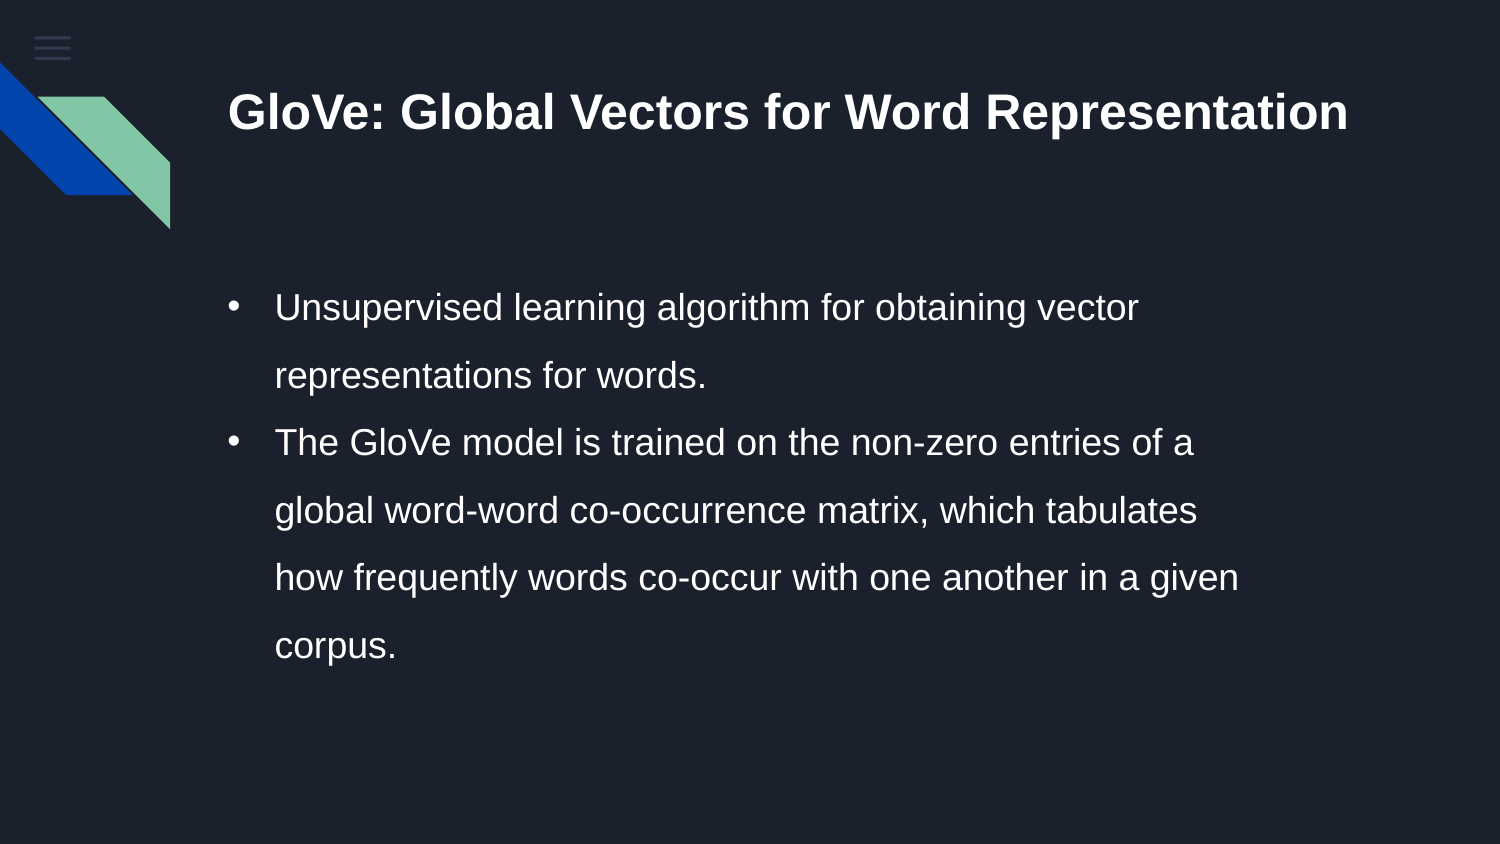

# GloVe: Global Vectors for Word Representation
Unsupervised learning algorithm for obtaining vector representations for words.
The GloVe model is trained on the non-zero entries of a global word-word co-occurrence matrix, which tabulates how frequently words co-occur with one another in a given corpus.